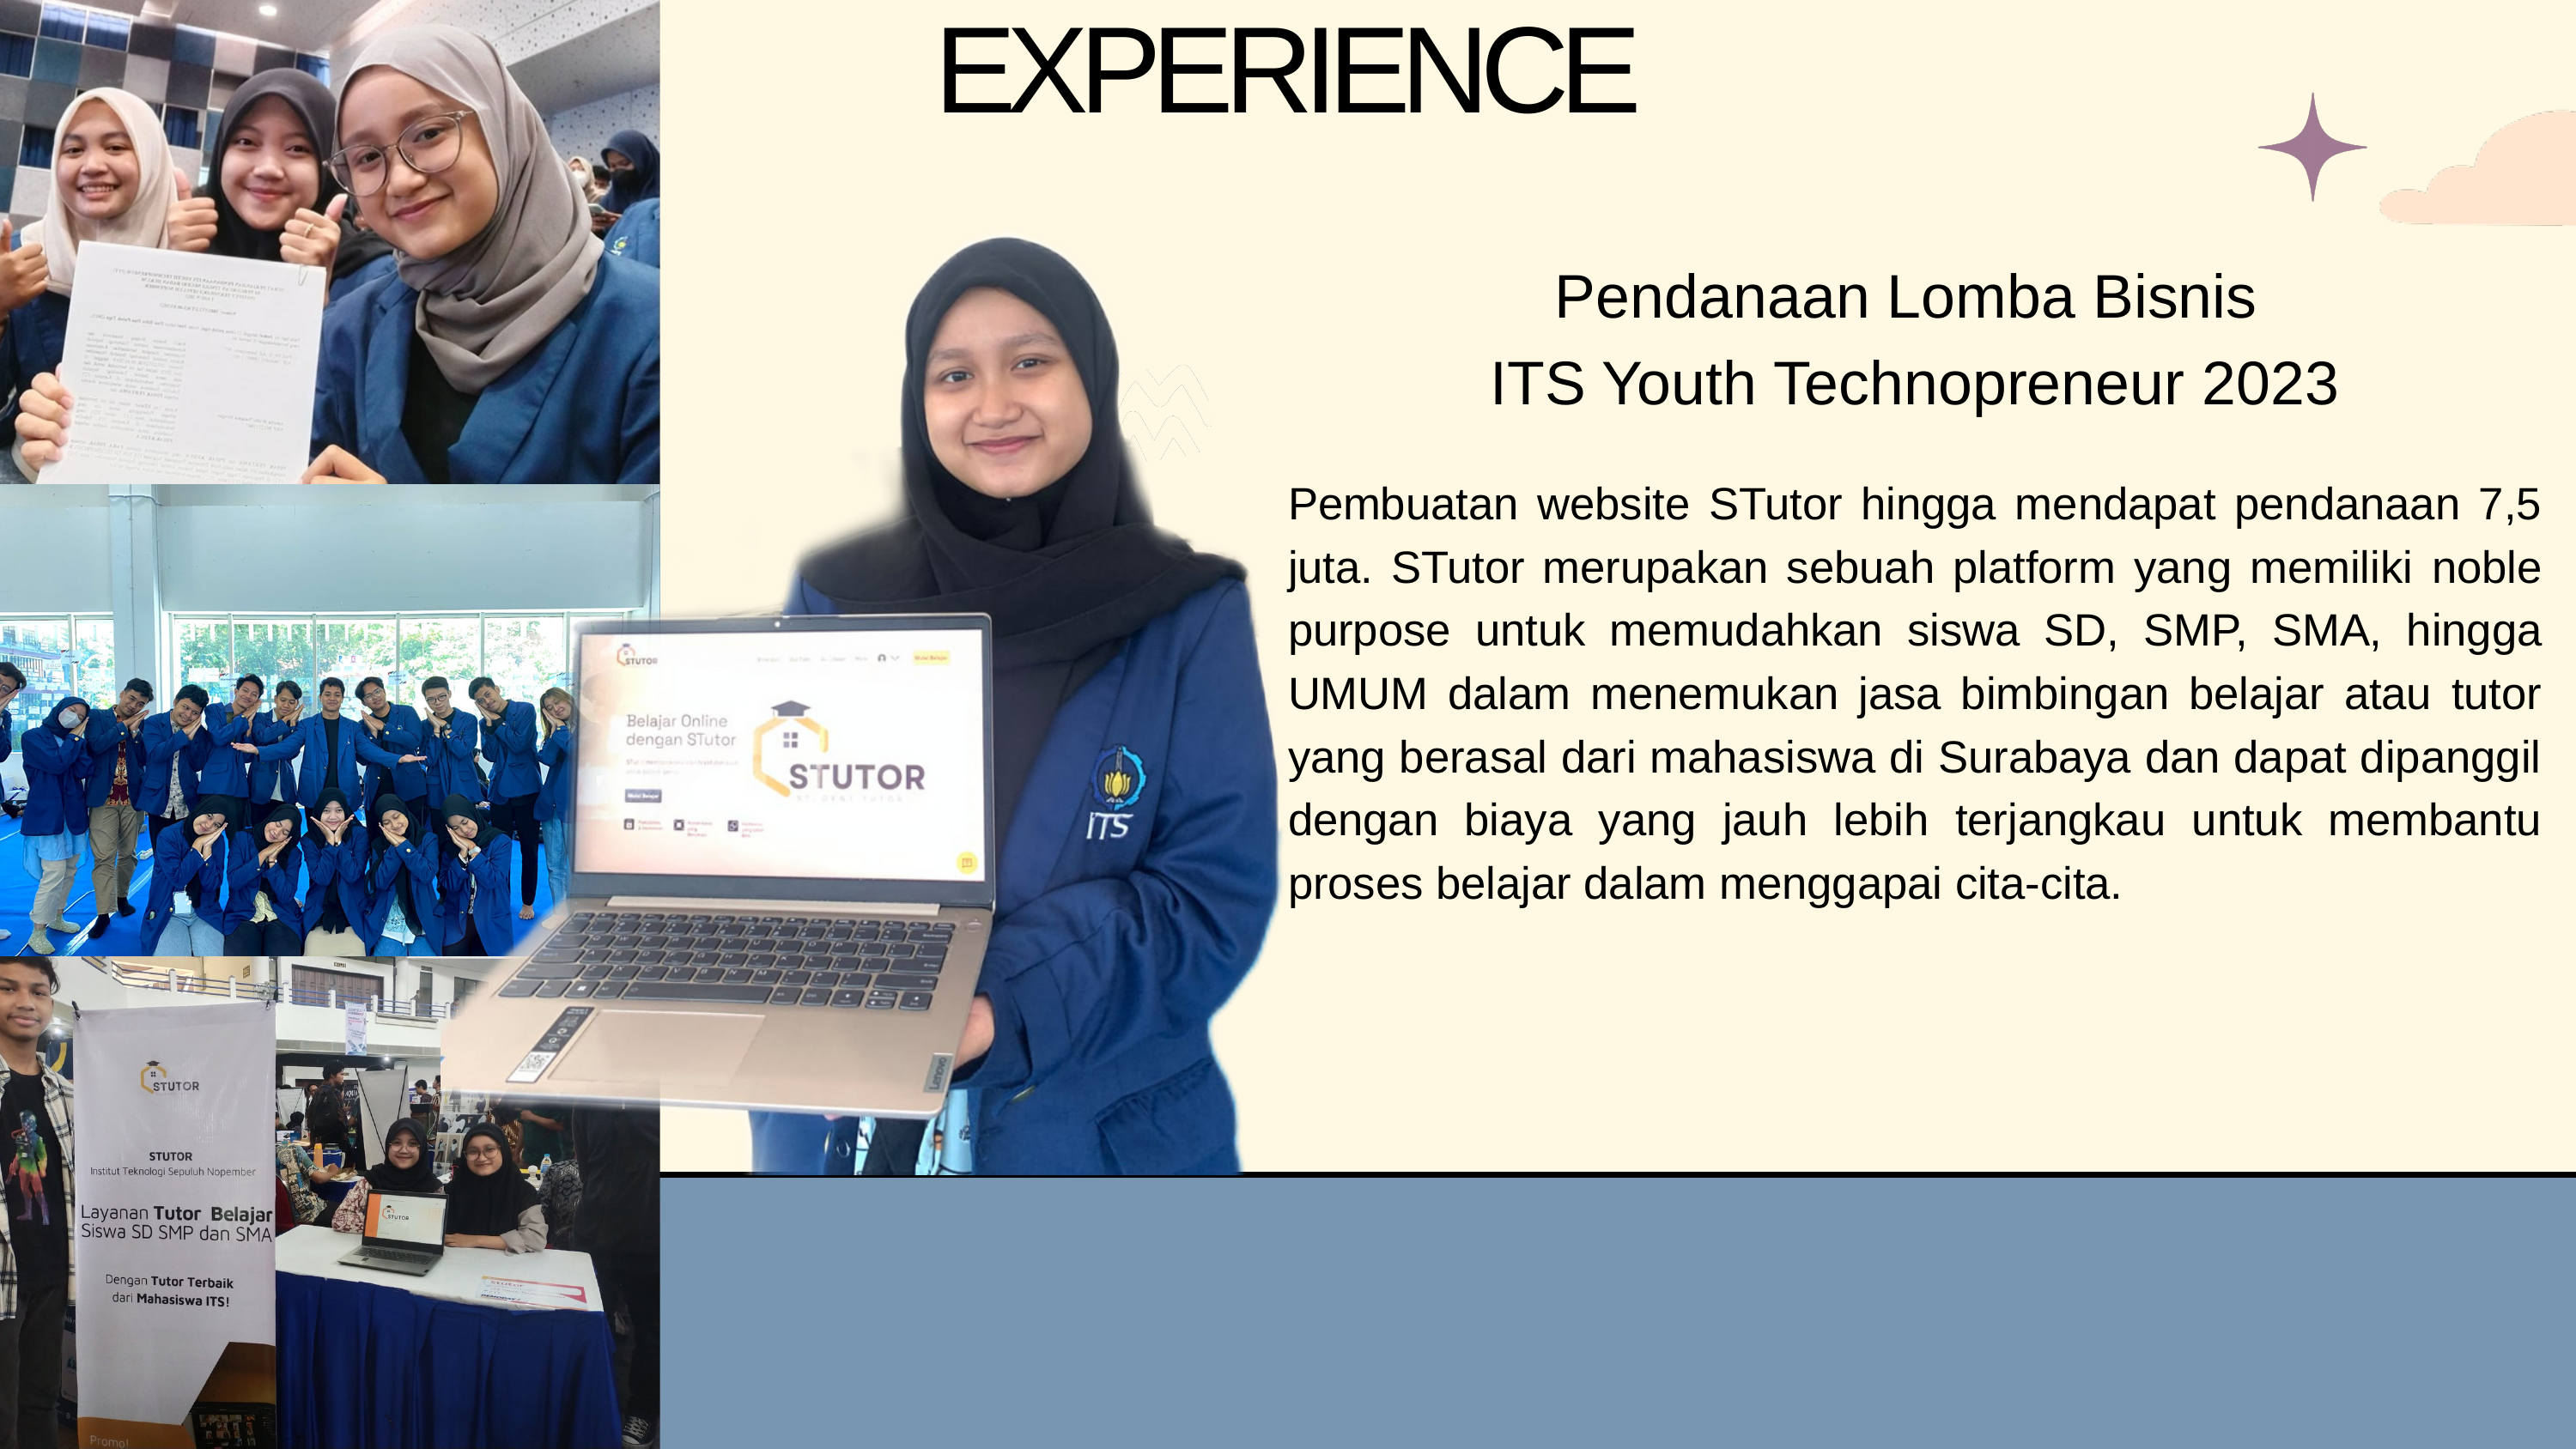

EXPERIENCE

Pendanaan Lomba Bisnis
ITS Youth Technopreneur 2023

Pembuatan website STutor hingga mendapat pendanaan 7,5 juta. STutor merupakan sebuah platform yang memiliki noble purpose untuk memudahkan siswa SD, SMP, SMA, hingga UMUM dalam menemukan jasa bimbingan belajar atau tutor yang berasal dari mahasiswa di Surabaya dan dapat dipanggil dengan biaya yang jauh lebih terjangkau untuk membantu proses belajar dalam menggapai cita-cita.